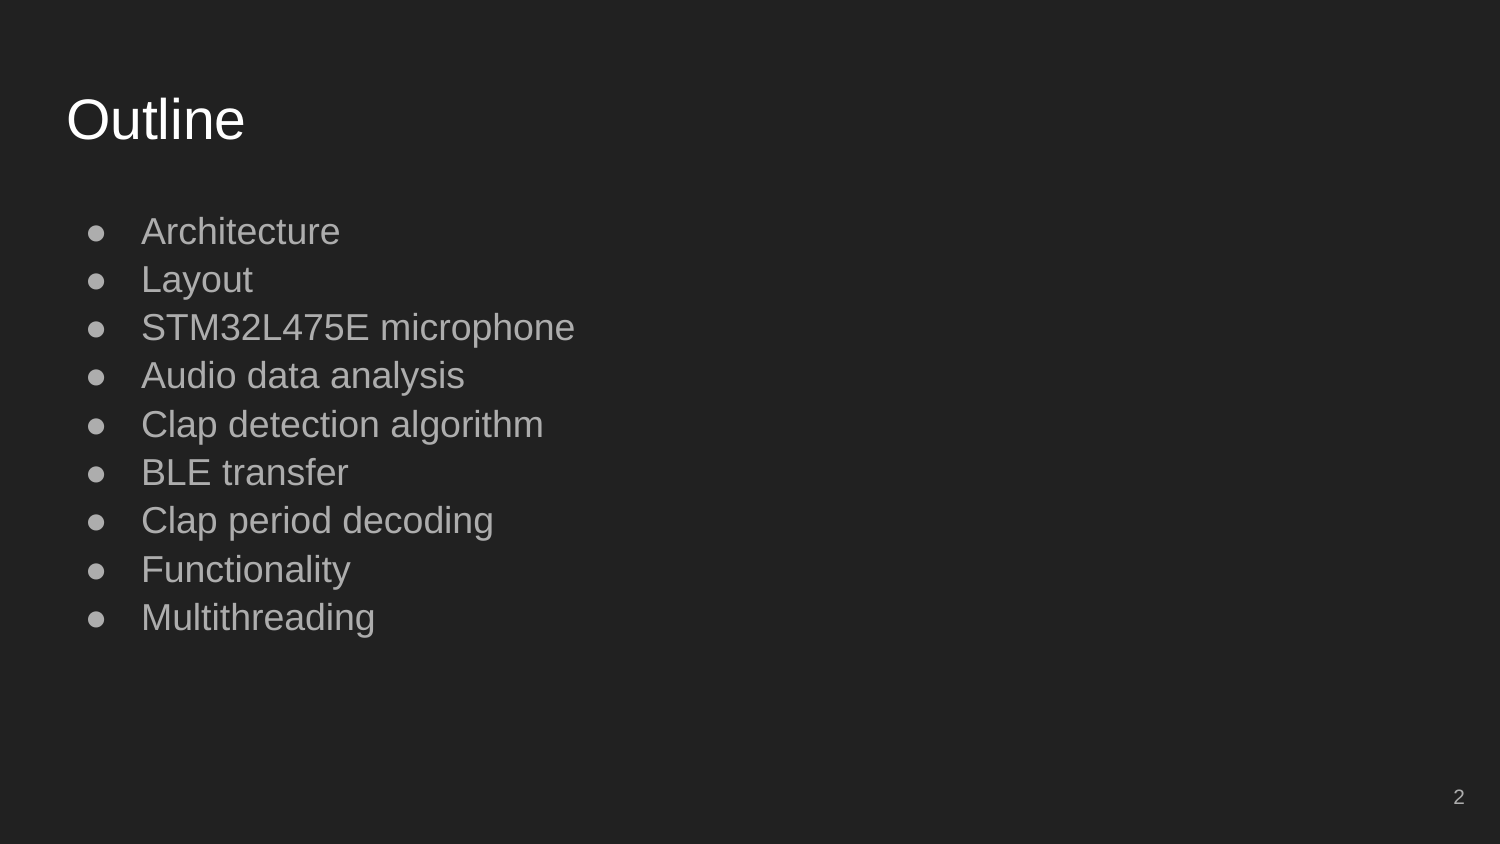

# Outline
Architecture
Layout
STM32L475E microphone
Audio data analysis
Clap detection algorithm
BLE transfer
Clap period decoding
Functionality
Multithreading

2